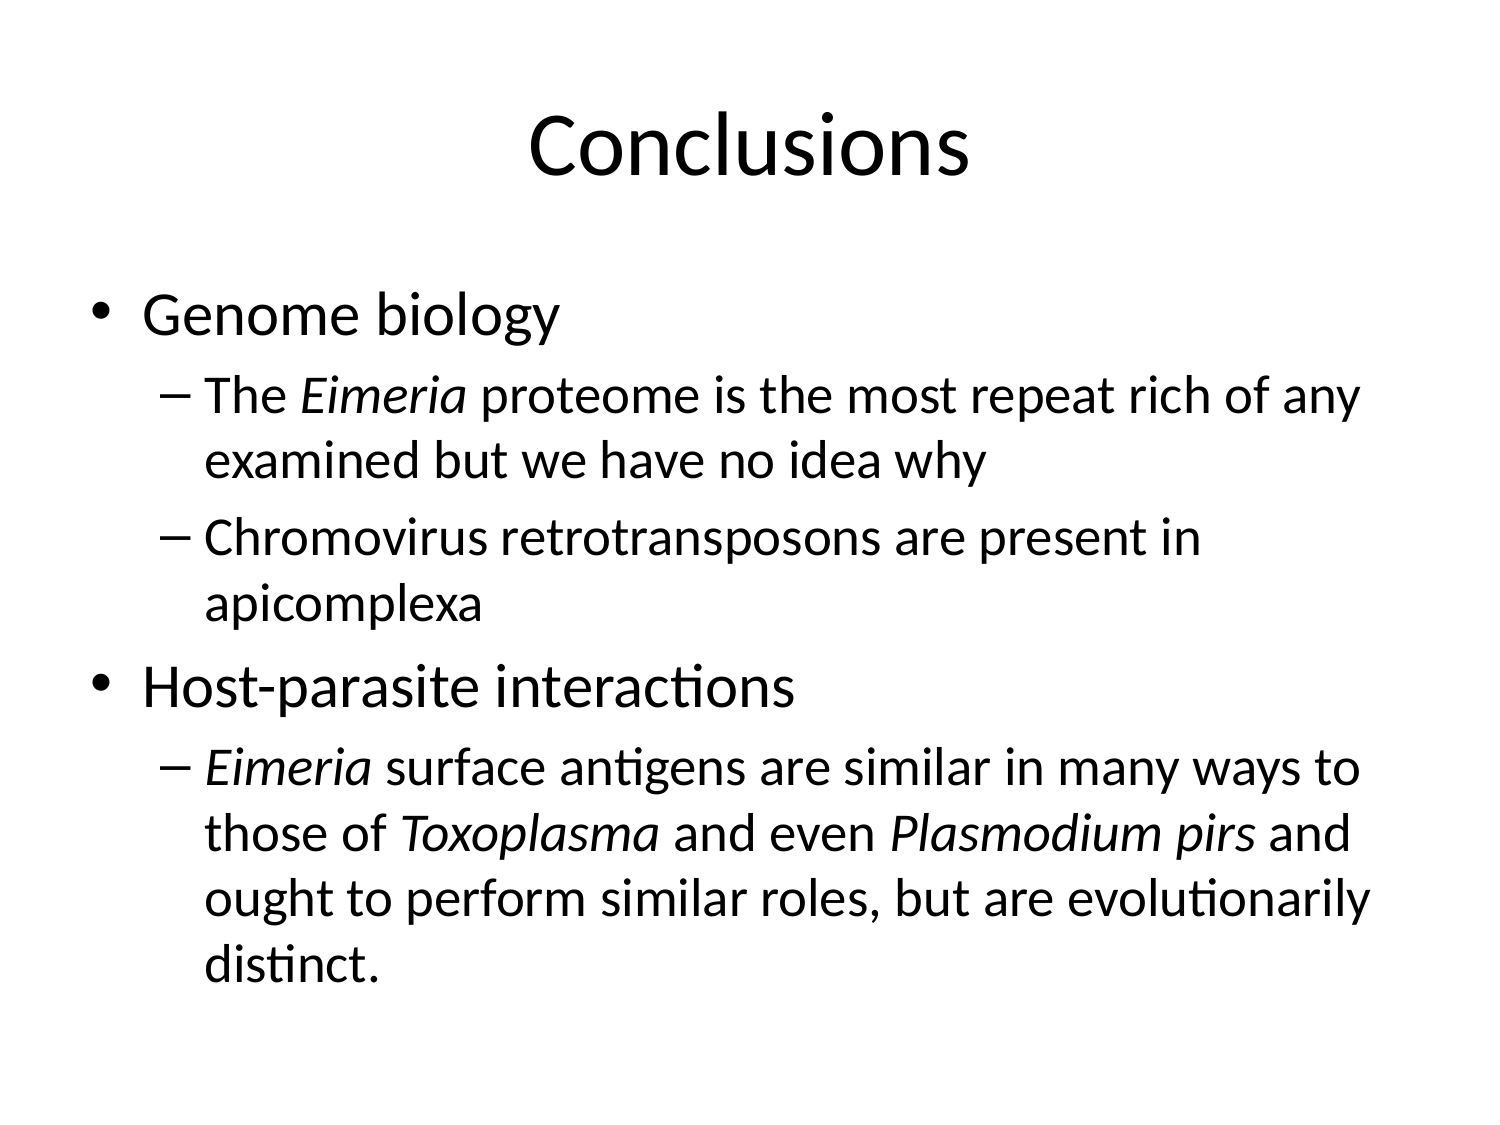

# Conclusions
Genome biology
The Eimeria proteome is the most repeat rich of any examined but we have no idea why
Chromovirus retrotransposons are present in apicomplexa
Host-parasite interactions
Eimeria surface antigens are similar in many ways to those of Toxoplasma and even Plasmodium pirs and ought to perform similar roles, but are evolutionarily distinct.